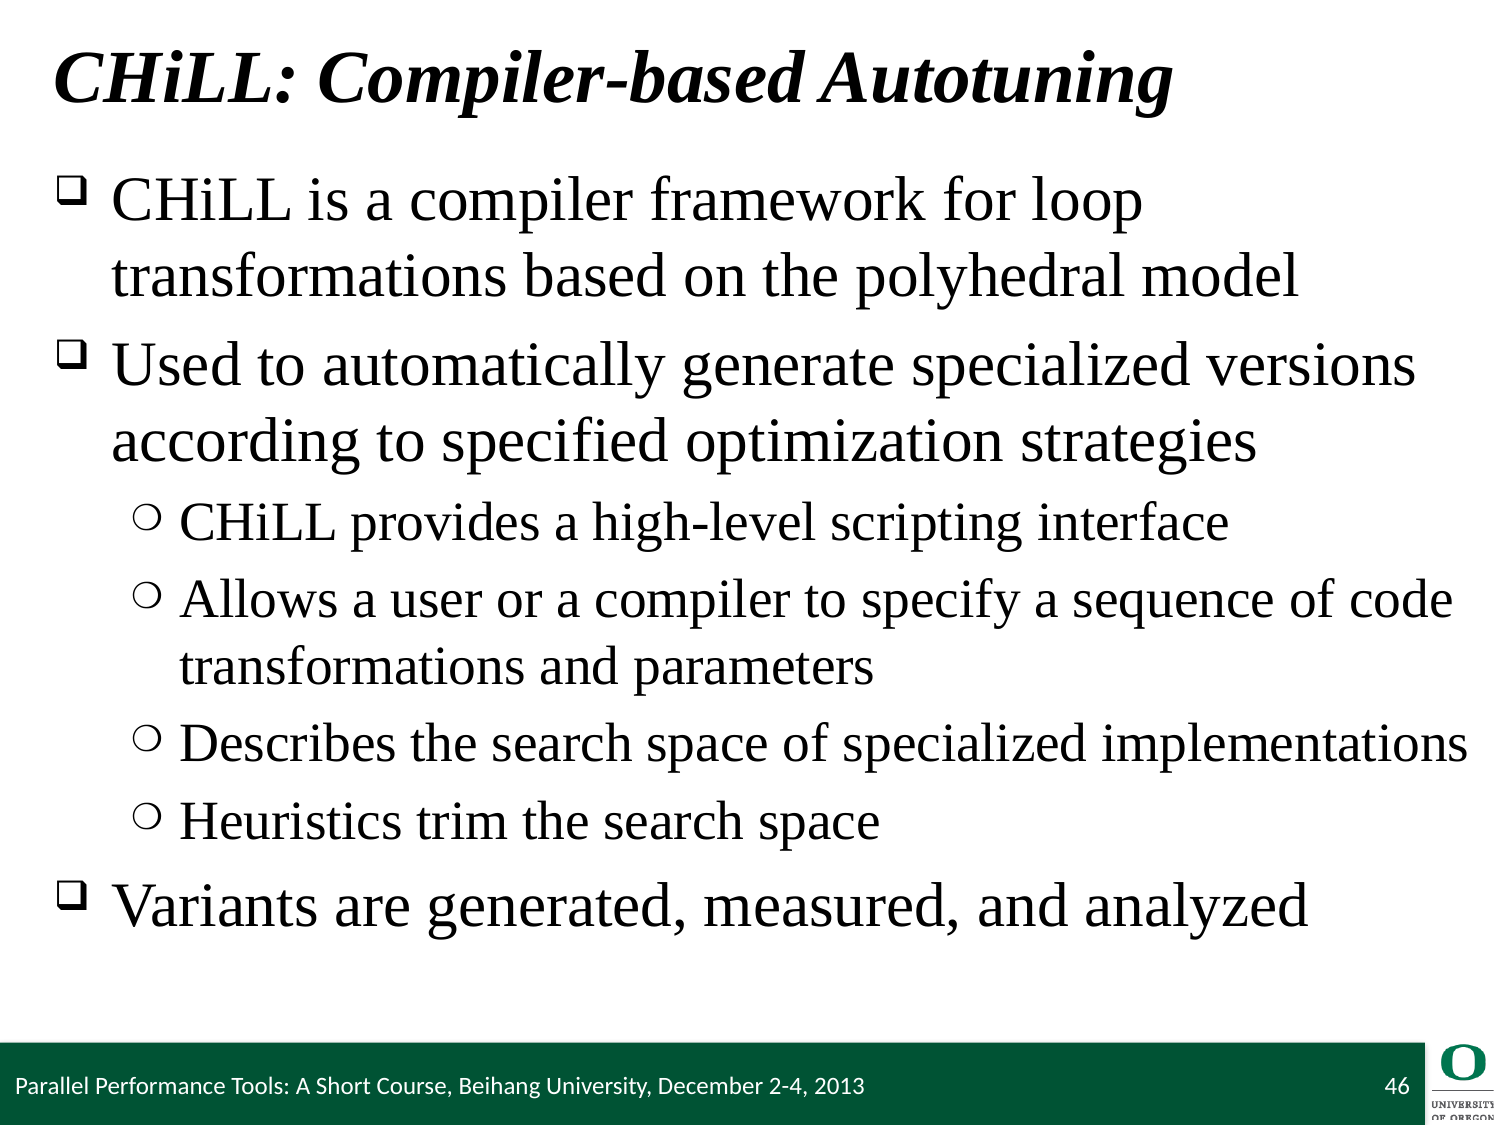

# CHiLL: Compiler-based Autotuning
CHiLL is a compiler framework for loop transformations based on the polyhedral model
Used to automatically generate specialized versions according to specified optimization strategies
CHiLL provides a high-level scripting interface
Allows a user or a compiler to specify a sequence of code transformations and parameters
Describes the search space of specialized implementations
Heuristics trim the search space
Variants are generated, measured, and analyzed
Parallel Performance Tools: A Short Course, Beihang University, December 2-4, 2013
46